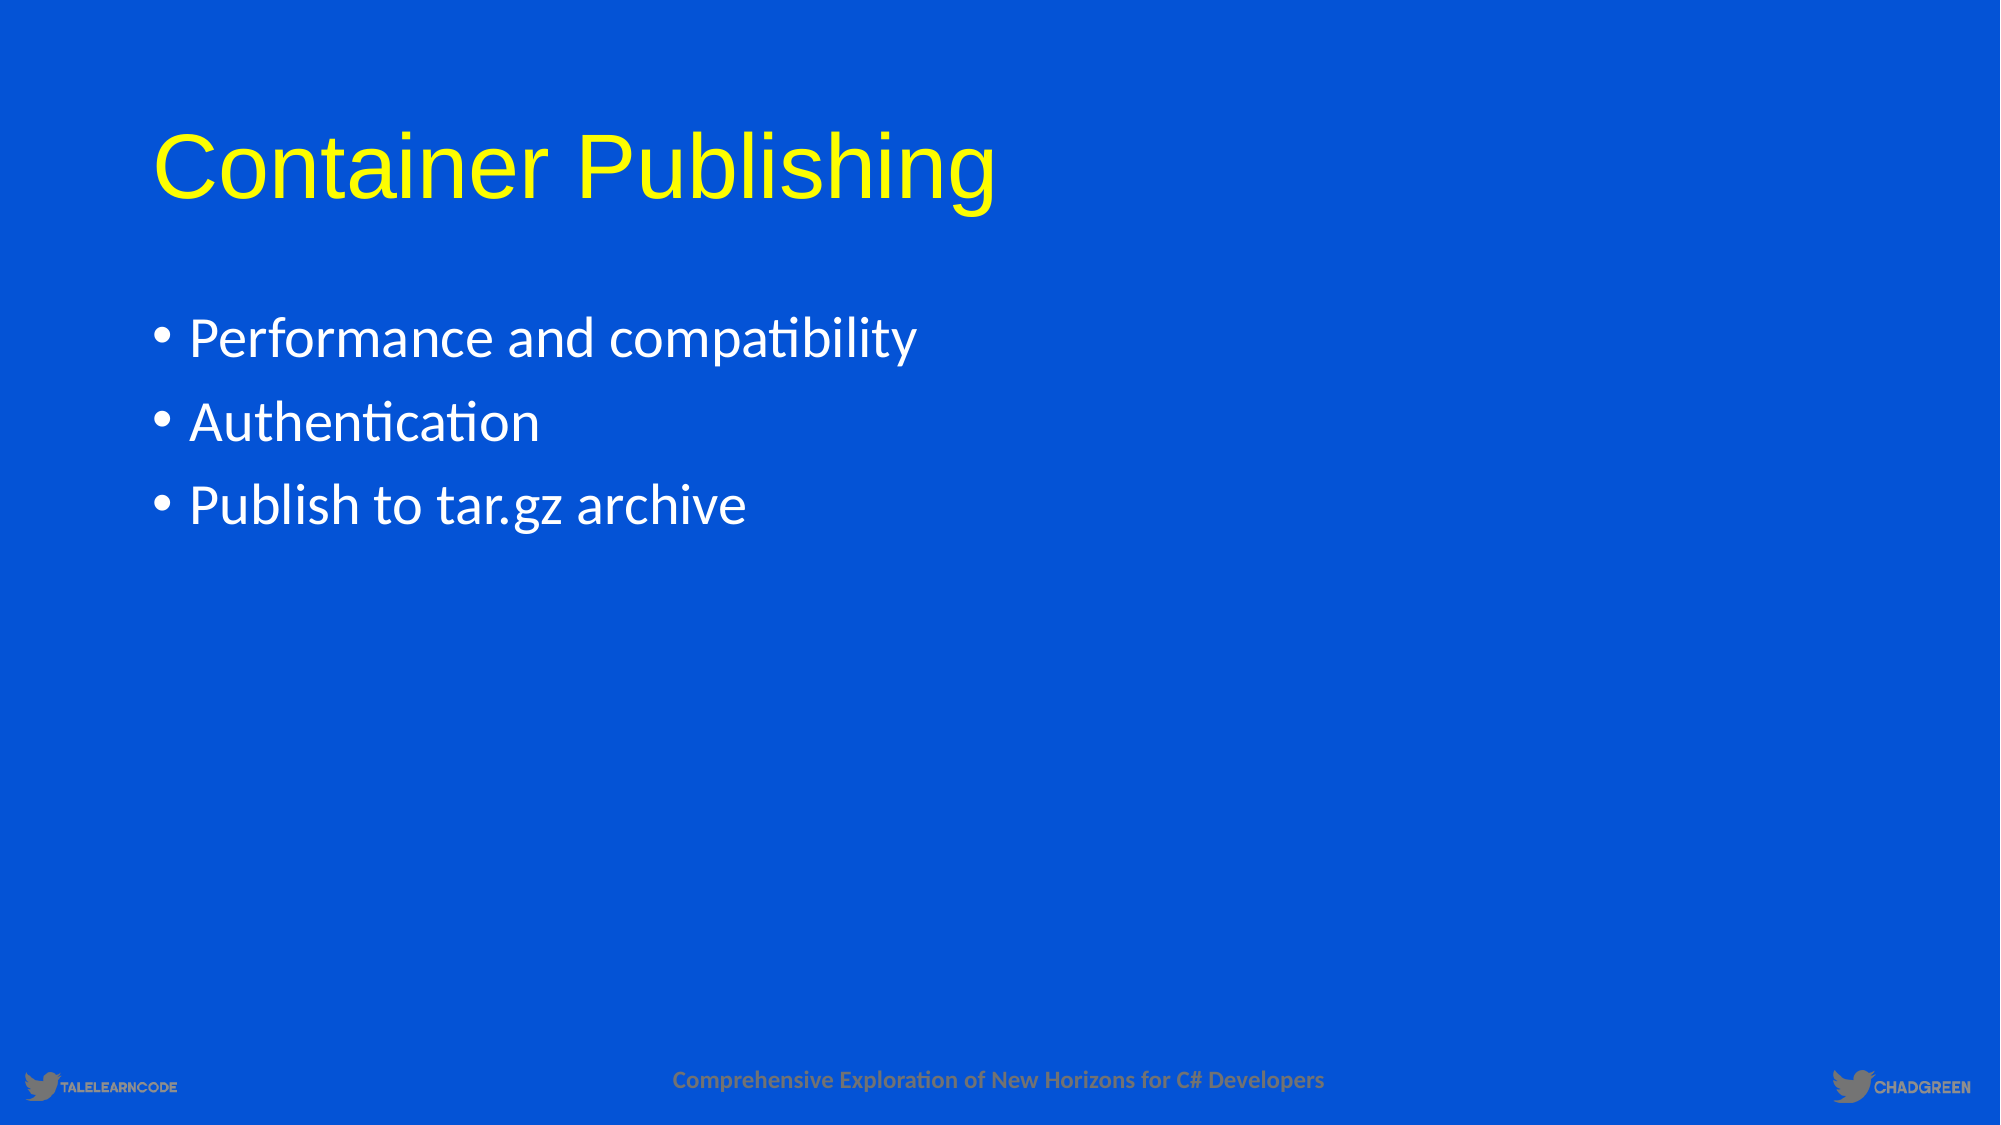

# Container Publishing
Performance and compatibility
Authentication
Publish to tar.gz archive